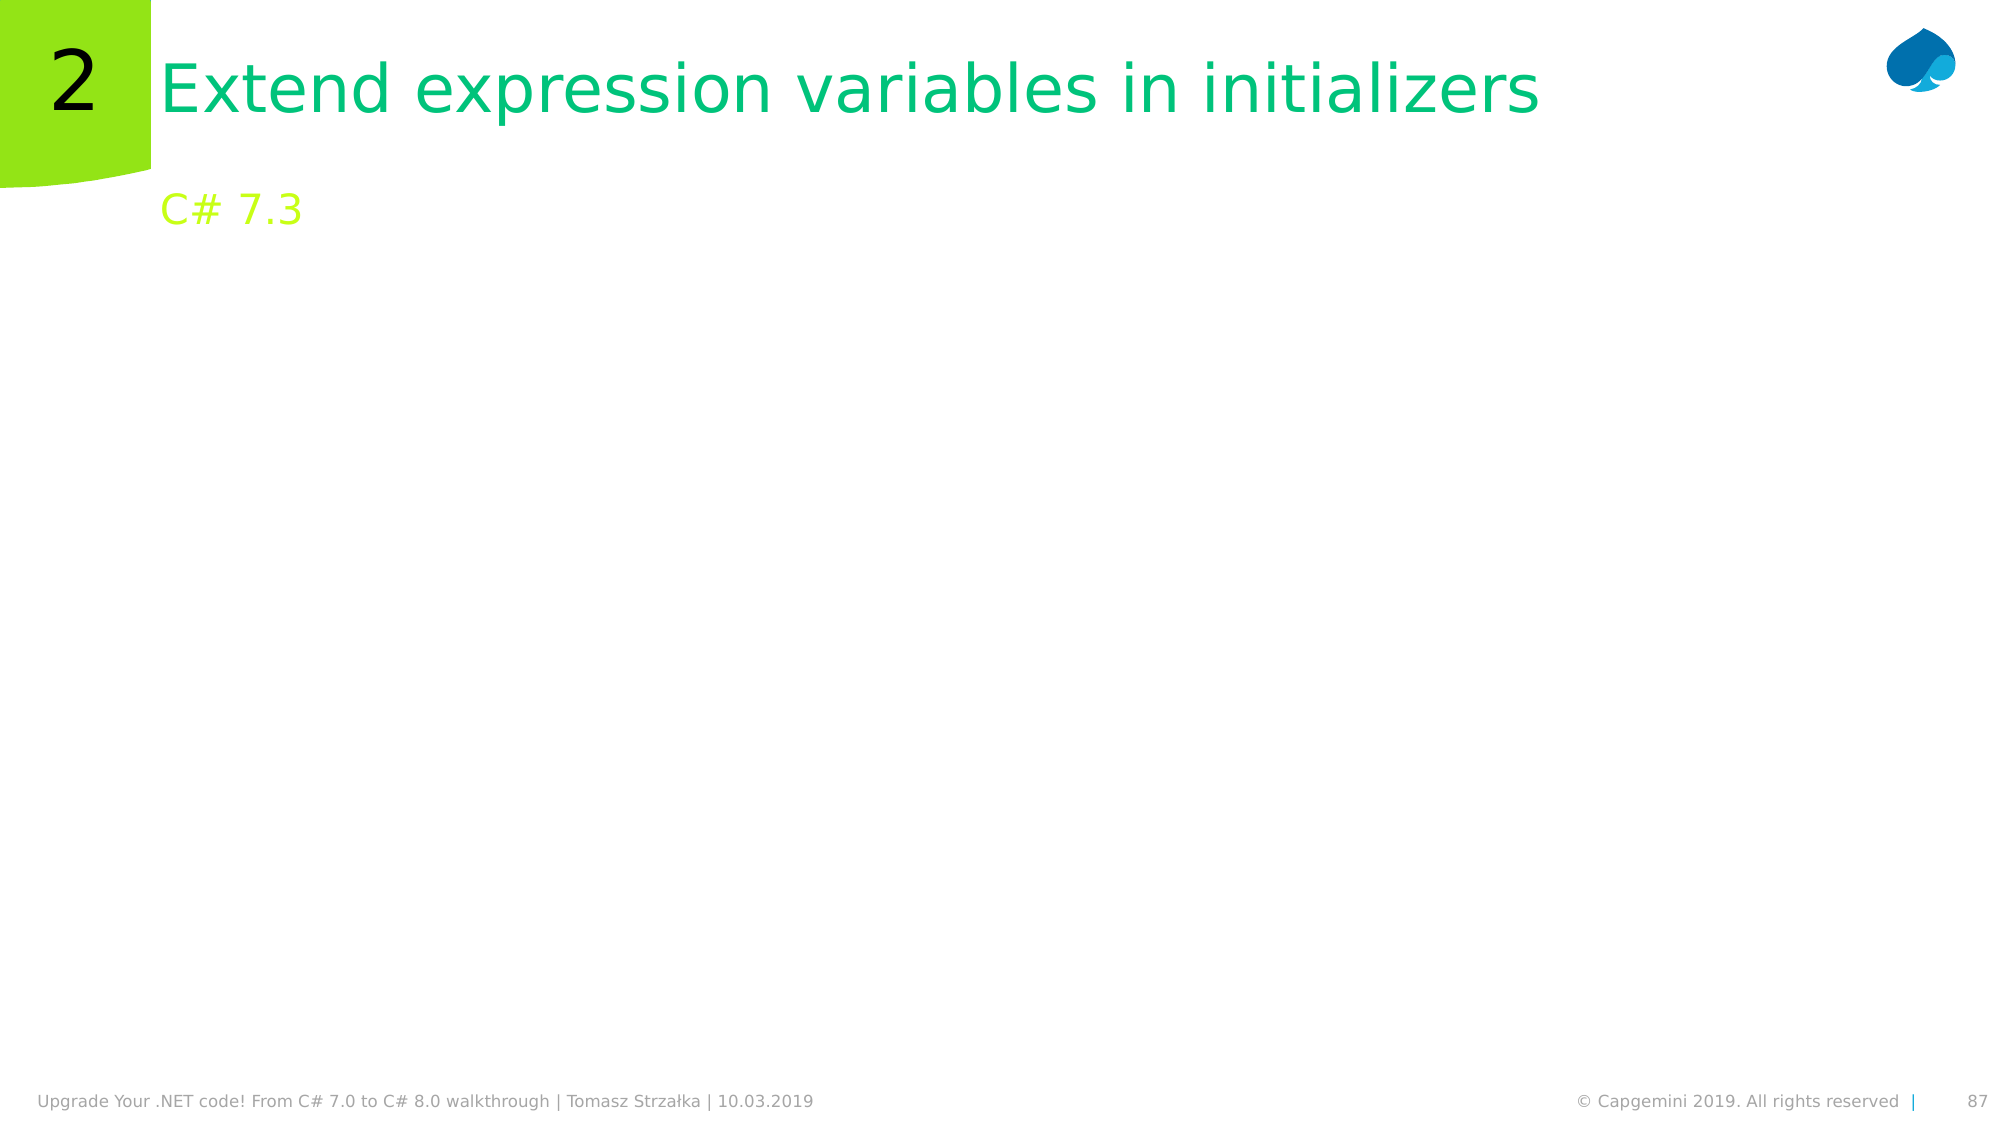

# Extend expression variables in initializers
2
C# 7.3